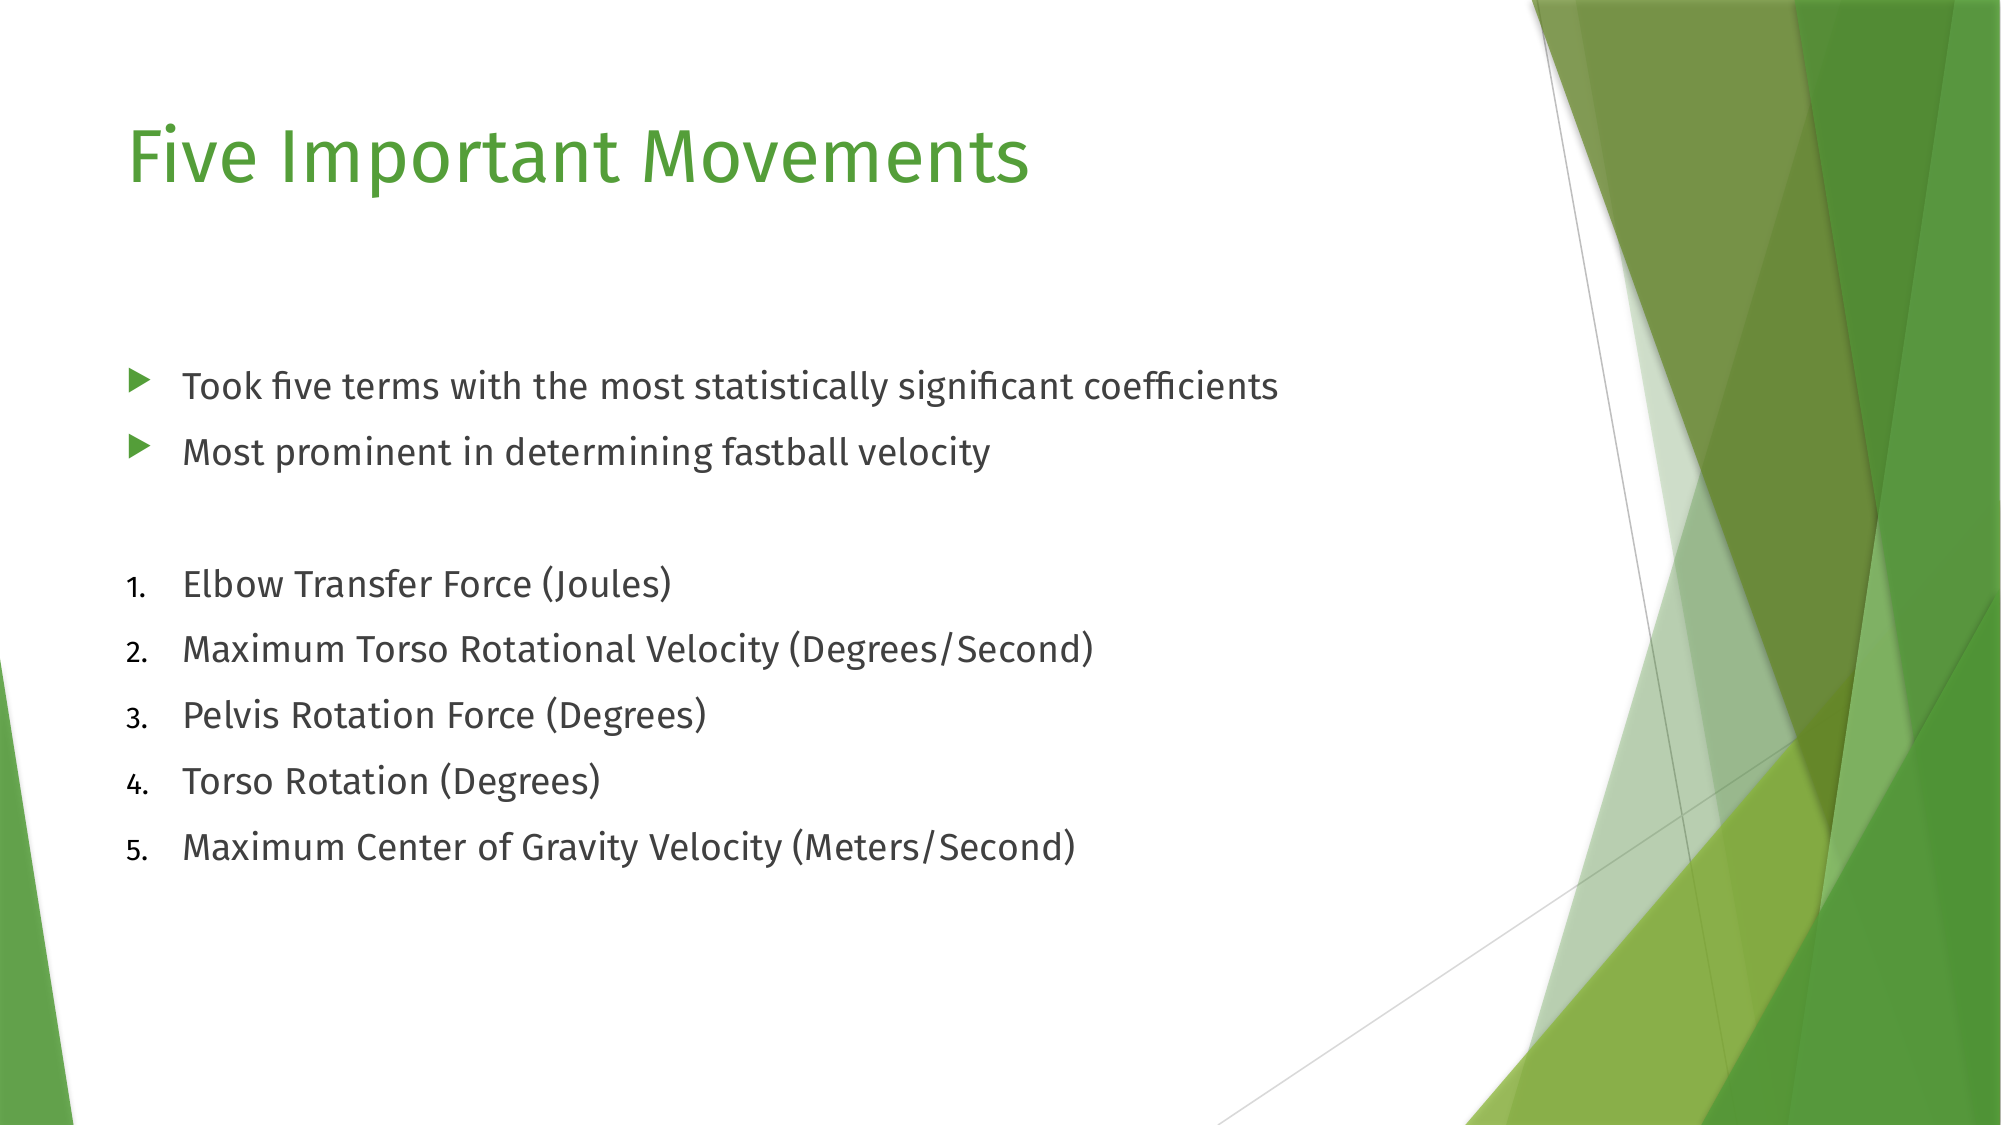

# Five Important Movements
Took five terms with the most statistically significant coefficients
Most prominent in determining fastball velocity

Elbow Transfer Force (Joules)
Maximum Torso Rotational Velocity (Degrees/Second)
Pelvis Rotation Force (Degrees)
Torso Rotation (Degrees)
Maximum Center of Gravity Velocity (Meters/Second)